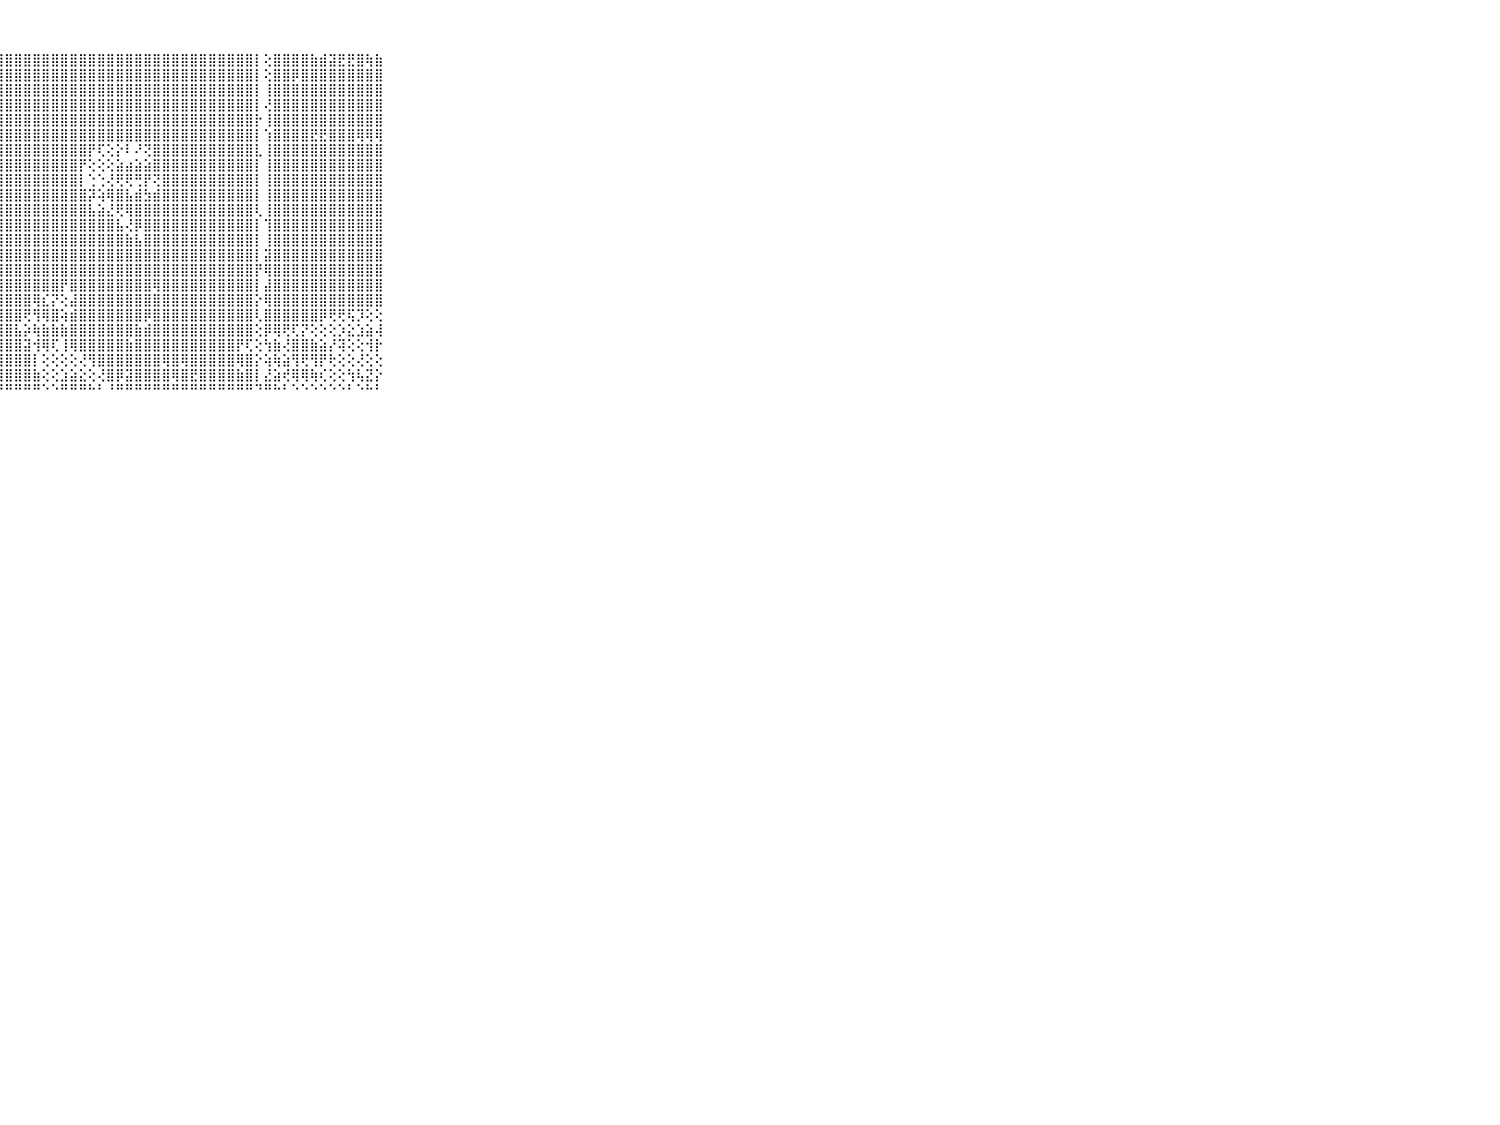

⠀⠀⠀⠀⠀⠀⠀⠀⠀⠀⠀⣿⣿⣿⣿⣿⣿⣿⣿⣿⣿⣿⣿⣿⣿⣿⣿⣿⣿⣿⣿⣿⣿⣿⣿⣿⣿⣿⣿⣿⣿⣿⣿⣿⣿⣿⣿⣿⣿⣿⣿⣿⣿⣿⣿⡇⢕⣿⣿⣿⣿⣷⣾⣽⣟⣟⣿⢷⣷⠀⠀⠀⠀⠀⠀⠀⠀⠀⠀⠀⠀
⠀⠀⠀⠀⠀⠀⠀⠀⠀⠀⠀⣿⣿⣿⣿⣿⣿⣿⣿⣿⣿⣿⣿⣿⣿⣿⣿⣿⣿⣿⣿⣿⣿⣿⣿⣿⣿⣿⣿⣿⣿⣿⣿⣿⣿⣿⣿⣿⣿⣿⣿⣿⣿⣿⣿⡇⢕⣿⣿⡿⣿⣿⣿⣿⣿⣿⣿⣿⣿⠀⠀⠀⠀⠀⠀⠀⠀⠀⠀⠀⠀
⠀⠀⠀⠀⠀⠀⠀⠀⠀⠀⠀⣿⣿⣿⣿⣿⣿⣿⣿⣿⣿⣿⣿⣿⣿⣿⣿⣿⣿⣿⣿⣿⣿⣿⣿⣿⣿⣿⣿⣿⣿⣿⣿⣿⣿⣿⣿⣿⣿⣿⣿⣿⣿⣿⣿⡇⢸⣿⣿⣿⣿⣿⣿⣿⣿⣿⣿⣿⣿⠀⠀⠀⠀⠀⠀⠀⠀⠀⠀⠀⠀
⠀⠀⠀⠀⠀⠀⠀⠀⠀⠀⠀⣿⣿⣿⣿⣿⣿⣿⣿⣿⣿⣿⣿⣿⣿⣿⣿⣿⣿⣿⣿⣿⣿⣿⣿⣿⣿⣿⣿⣿⣿⣿⣿⣿⣿⣿⣿⣿⣿⣿⣿⣿⣿⣿⣿⡇⢜⣿⣿⣿⣿⣿⣿⣿⣿⣿⣿⣿⣿⠀⠀⠀⠀⠀⠀⠀⠀⠀⠀⠀⠀
⠀⠀⠀⠀⠀⠀⠀⠀⠀⠀⠀⣿⣿⣿⣿⣿⣿⣿⣿⣿⣿⣿⣿⣿⣿⣿⣿⣿⣿⣿⣿⣿⣿⣿⣿⣿⣿⣿⣿⣿⣿⣿⣿⣿⣿⣿⣿⣿⣿⣿⣿⣿⣿⣿⣿⡗⢸⣿⣿⣿⣿⣿⣿⣿⣿⣿⣿⣿⣿⠀⠀⠀⠀⠀⠀⠀⠀⠀⠀⠀⠀
⠀⠀⠀⠀⠀⠀⠀⠀⠀⠀⠀⣿⣿⣿⣿⣿⣿⣿⣿⣿⣿⣿⣿⣿⣿⣿⣿⣿⣿⣿⣿⣿⣿⣿⣿⣿⣿⣿⣿⣿⣿⣿⣿⣿⣿⣿⣿⣿⣿⣿⣿⣿⣿⣿⣿⡇⢱⣿⣿⣿⣿⣟⣟⣿⣿⣿⢿⢿⢿⠀⠀⠀⠀⠀⠀⠀⠀⠀⠀⠀⠀
⠀⠀⠀⠀⠀⠀⠀⠀⠀⠀⠀⣿⣿⣿⣿⣿⣿⣿⣿⣿⣿⣿⣿⣿⣿⣿⣿⣿⣿⣿⣿⣿⣿⣿⣿⣿⣿⡟⢏⢕⡕⠇⠜⢝⣿⣿⣿⣿⣿⣿⣿⣿⣿⣿⣿⣇⢸⣿⣿⣿⣿⣿⣿⣿⣿⣿⣿⣿⣿⠀⠀⠀⠀⠀⠀⠀⠀⠀⠀⠀⠀
⠀⠀⠀⠀⠀⠀⠀⠀⠀⠀⠀⣿⣿⣿⣿⣿⣿⣿⣿⣿⣿⣿⣿⣿⣿⣿⣿⣿⣿⣿⣿⣿⣿⣿⣿⣿⡟⢕⢕⢕⣵⣴⣵⣵⣿⣿⣿⣿⣿⣿⣿⣿⣿⣿⣿⡇⢸⣿⣿⣿⣿⣿⣿⣿⣿⣿⣿⣿⣿⠀⠀⠀⠀⠀⠀⠀⠀⠀⠀⠀⠀
⠀⠀⠀⠀⠀⠀⠀⠀⠀⠀⠀⣿⣿⣿⣿⣿⣿⣿⣿⣿⣿⣿⣿⣿⣿⣿⣿⣿⣿⣿⣿⣿⣿⣿⣿⣿⡇⢑⢑⢜⢟⢟⢛⡟⢝⣿⣿⣿⣿⣿⣿⣿⣿⣿⣿⡇⢸⣿⣿⣿⣿⣿⣿⣿⣿⣿⣿⣿⣿⠀⠀⠀⠀⠀⠀⠀⠀⠀⠀⠀⠀
⠀⠀⠀⠀⠀⠀⠀⠀⠀⠀⠀⣿⣿⣿⣿⣿⣿⣿⣿⣿⣿⣿⣿⣿⣿⣿⣿⣿⣿⣿⣿⣿⣿⣿⣿⣿⣿⡽⢵⢿⣿⣧⣾⣳⣾⣿⣿⣿⣿⣿⣿⣿⣿⣿⣿⡇⢸⣿⣿⣿⣿⣿⣿⣿⣿⣿⣿⣿⣿⠀⠀⠀⠀⠀⠀⠀⠀⠀⠀⠀⠀
⠀⠀⠀⠀⠀⠀⠀⠀⠀⠀⠀⣿⣿⣿⣿⣿⣿⣿⣿⣿⣿⣿⣿⣿⣿⣿⣿⣿⣿⣿⣿⣿⣿⣿⣿⣿⣿⣧⣵⣜⢟⢿⣿⣿⣿⣿⣿⣿⣿⣿⣿⣿⣿⣿⣿⢇⢸⣿⣿⣿⣿⣿⣿⣿⣿⣿⣿⣿⣿⠀⠀⠀⠀⠀⠀⠀⠀⠀⠀⠀⠀
⠀⠀⠀⠀⠀⠀⠀⠀⠀⠀⠀⣿⣿⣿⣿⣿⣿⣿⣿⣿⣿⣿⣿⣿⣿⣿⣿⣿⣿⣿⣿⣿⣿⣿⣿⣿⣿⣿⣿⣿⣧⢜⡿⣿⣿⣿⣿⣿⣿⣿⣿⣿⣿⣿⣿⡇⢹⣿⣿⣿⣿⣿⣿⣿⣿⣿⣿⣿⣿⠀⠀⠀⠀⠀⠀⠀⠀⠀⠀⠀⠀
⠀⠀⠀⠀⠀⠀⠀⠀⠀⠀⠀⣿⣿⣿⣿⣿⣿⣿⣿⣿⣿⣿⣿⣿⣿⣿⣿⣿⣿⣿⣿⣿⣿⣿⣿⣿⣿⣿⣿⣿⣿⣷⣧⣿⣿⣿⣿⣿⣿⣿⣿⣿⣿⣿⣿⡇⢸⣿⣿⣿⣿⣿⣿⣿⣿⣿⣿⣿⣿⠀⠀⠀⠀⠀⠀⠀⠀⠀⠀⠀⠀
⠀⠀⠀⠀⠀⠀⠀⠀⠀⠀⠀⣿⣿⣿⣿⣿⣿⣿⣿⣿⣿⣿⣿⣿⣿⣿⣿⣿⣿⣿⣿⣿⣿⣿⣿⣿⣿⣿⣿⣿⣿⣿⣿⣿⣿⣿⣿⣿⣿⣿⣿⣿⣿⣿⣿⡇⣽⣿⣿⣿⣿⣿⣿⣿⣿⣿⣿⣿⣿⠀⠀⠀⠀⠀⠀⠀⠀⠀⠀⠀⠀
⠀⠀⠀⠀⠀⠀⠀⠀⠀⠀⠀⣿⣿⣿⣿⣿⣿⣿⣿⣿⣿⣿⣿⣿⣿⣿⣿⣿⣿⣿⣿⣿⣿⣿⣿⣿⣿⣿⣿⣿⣿⣿⣿⣿⣿⣿⣿⣿⣿⣿⣿⣿⣿⣿⣿⡟⢿⣿⣿⣿⣿⣿⣿⣿⣿⣿⣿⣿⣿⠀⠀⠀⠀⠀⠀⠀⠀⠀⠀⠀⠀
⠀⠀⠀⠀⠀⠀⠀⠀⠀⠀⠀⣿⣿⣿⣿⣿⣿⣿⣿⣿⣿⣿⣿⣿⣿⣿⣿⣿⣿⣿⣿⣿⣿⣿⡟⣿⣿⣿⣿⣿⣿⣿⣿⣿⢿⣿⣿⣿⣿⣿⣿⣿⣿⣿⣿⡇⣼⣿⣿⣿⣿⣿⣿⣿⣿⣿⣿⣿⣿⠀⠀⠀⠀⠀⠀⠀⠀⠀⠀⠀⠀
⠀⠀⠀⠀⠀⠀⠀⠀⠀⠀⠀⣿⣿⣿⣿⣿⣿⣿⣿⣿⣿⣿⣿⣿⣿⣿⣿⣿⣿⣿⣿⢿⣎⡝⢕⣼⣿⣿⣿⣿⣿⣿⣿⣿⣿⣿⣿⣿⣿⣿⣿⣿⣿⣿⣿⡕⢿⣿⣿⣿⣿⣿⣿⣿⣿⣿⣿⣿⣿⠀⠀⠀⠀⠀⠀⠀⠀⠀⠀⠀⠀
⠀⠀⠀⠀⠀⠀⠀⠀⠀⠀⠀⣿⣿⣿⣿⣿⣿⣿⣿⣿⣿⣿⣿⣿⣿⣿⣿⣿⣿⣿⢟⢻⢿⣿⢵⣾⣿⣿⣿⣿⣿⣿⣿⡿⣿⣿⣿⣿⣿⣿⣿⣿⣿⣿⣿⢇⣿⣿⣿⣿⣿⣿⡿⢟⢟⢯⡹⢕⢕⠀⠀⠀⠀⠀⠀⠀⠀⠀⠀⠀⠀
⠀⠀⠀⠀⠀⠀⠀⠀⠀⠀⠀⣿⣿⣿⣿⣿⣿⣿⣿⣿⣿⣿⣿⣿⣿⣿⣿⣿⣿⣧⡵⢷⣷⣷⣷⣿⣿⣿⣿⣿⣿⣿⣷⣾⣿⣿⣿⣿⣿⣿⣿⣿⣿⣿⣿⢕⡿⢿⢟⢏⡝⢕⢕⢕⡱⣕⣱⣵⢼⠀⠀⠀⠀⠀⠀⠀⠀⠀⠀⠀⠀
⠀⠀⠀⠀⠀⠀⠀⠀⠀⠀⠀⣿⣿⣿⣿⣿⣿⣿⣿⣿⣿⣿⣿⣿⣿⣿⣿⣿⣿⣿⣽⢺⢿⢏⢸⢿⣿⣿⣿⣿⣿⣷⣿⣿⣿⣿⣿⣿⣿⣿⣿⣿⣿⡟⢏⢕⢳⣷⢜⣿⣿⣷⣵⡜⢽⢕⢕⢺⡗⠀⠀⠀⠀⠀⠀⠀⠀⠀⠀⠀⠀
⠀⠀⠀⠀⠀⠀⠀⠀⠀⠀⠀⣿⣿⣿⣿⣿⣿⣿⣿⣿⣿⣿⣿⣿⣿⣿⣿⣿⣿⣿⣿⡇⢕⢕⢕⢕⢜⢻⣿⣿⣿⣿⣿⣿⣿⢿⣿⢿⣿⣿⣿⣿⣿⢿⣿⡕⢵⢷⣵⢻⢟⢻⡟⢗⢕⢕⢜⢕⢕⠀⠀⠀⠀⠀⠀⠀⠀⠀⠀⠀⠀
⠀⠀⠀⠀⠀⠀⠀⠀⠀⠀⠀⣿⣿⣿⣿⣿⣿⣿⣿⣿⣿⣿⣿⣿⣿⣿⣿⣿⣿⣿⣿⣷⢕⢕⣱⣵⣕⢕⢜⣿⡿⣽⣿⣿⣿⣿⢿⣿⣟⣿⣿⣿⣿⣷⣿⡇⣜⣵⢞⢿⢿⢷⢎⢕⢕⢳⢧⣝⡕⠀⠀⠀⠀⠀⠀⠀⠀⠀⠀⠀⠀
⠀⠀⠀⠀⠀⠀⠀⠀⠀⠀⠀⠛⠛⠛⠛⠛⠛⠛⠛⠛⠛⠛⠛⠛⠛⠛⠛⠛⠛⠛⠛⠛⠑⠑⠛⠛⠛⠓⠃⠘⠛⠛⠛⠛⠛⠛⠛⠛⠛⠛⠛⠛⠛⠛⠛⠙⠛⠓⠃⠑⠑⠑⠑⠑⠑⠃⠑⠓⠃⠀⠀⠀⠀⠀⠀⠀⠀⠀⠀⠀⠀